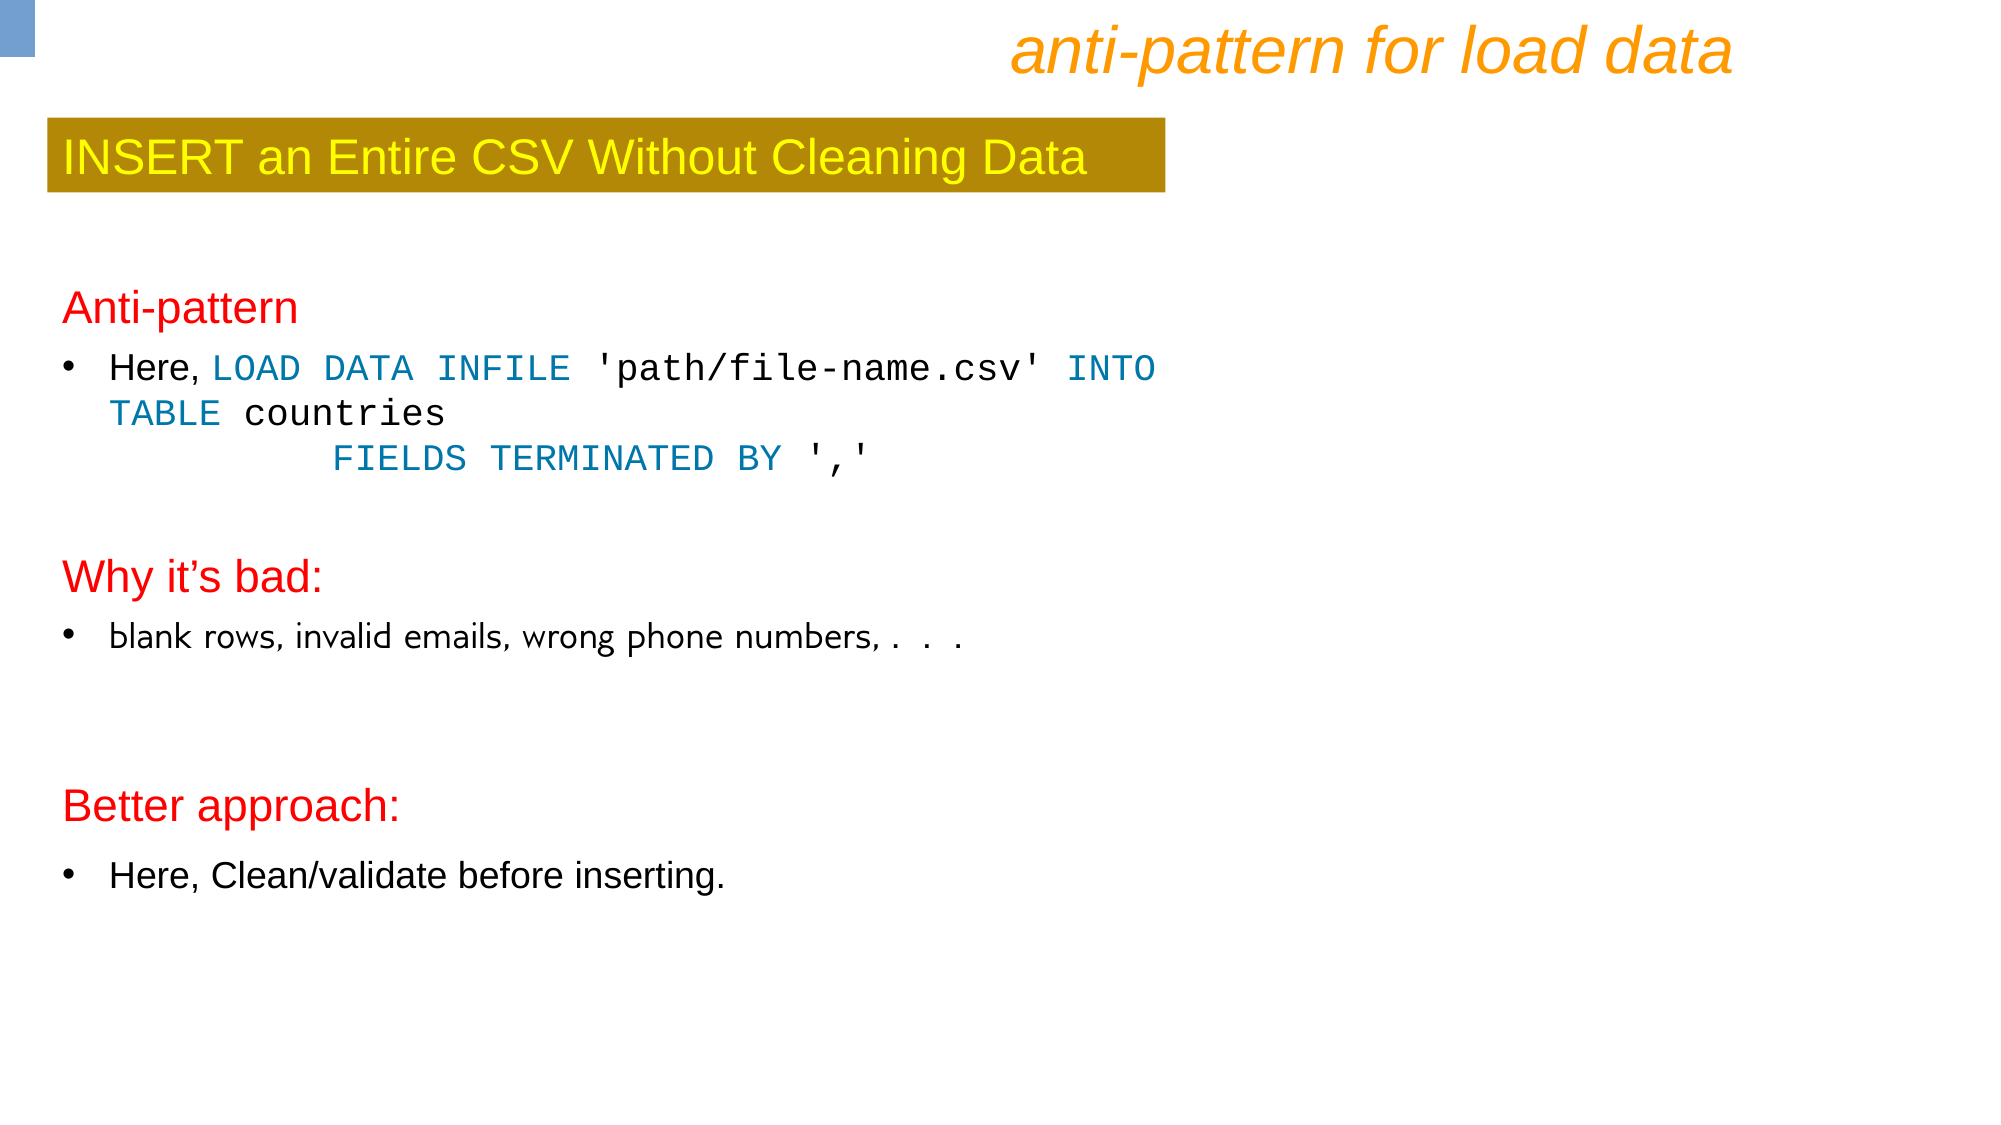

anti-pattern for load data
INSERT an Entire CSV Without Cleaning Data
Anti-pattern

Here, LOAD DATA INFILE 'path/file-name.csv' INTO TABLE countries
            FIELDS TERMINATED BY ','
Why it’s bad:

blank rows, invalid emails, wrong phone numbers, .  .  .
Better approach:

Here, Clean/validate before inserting.